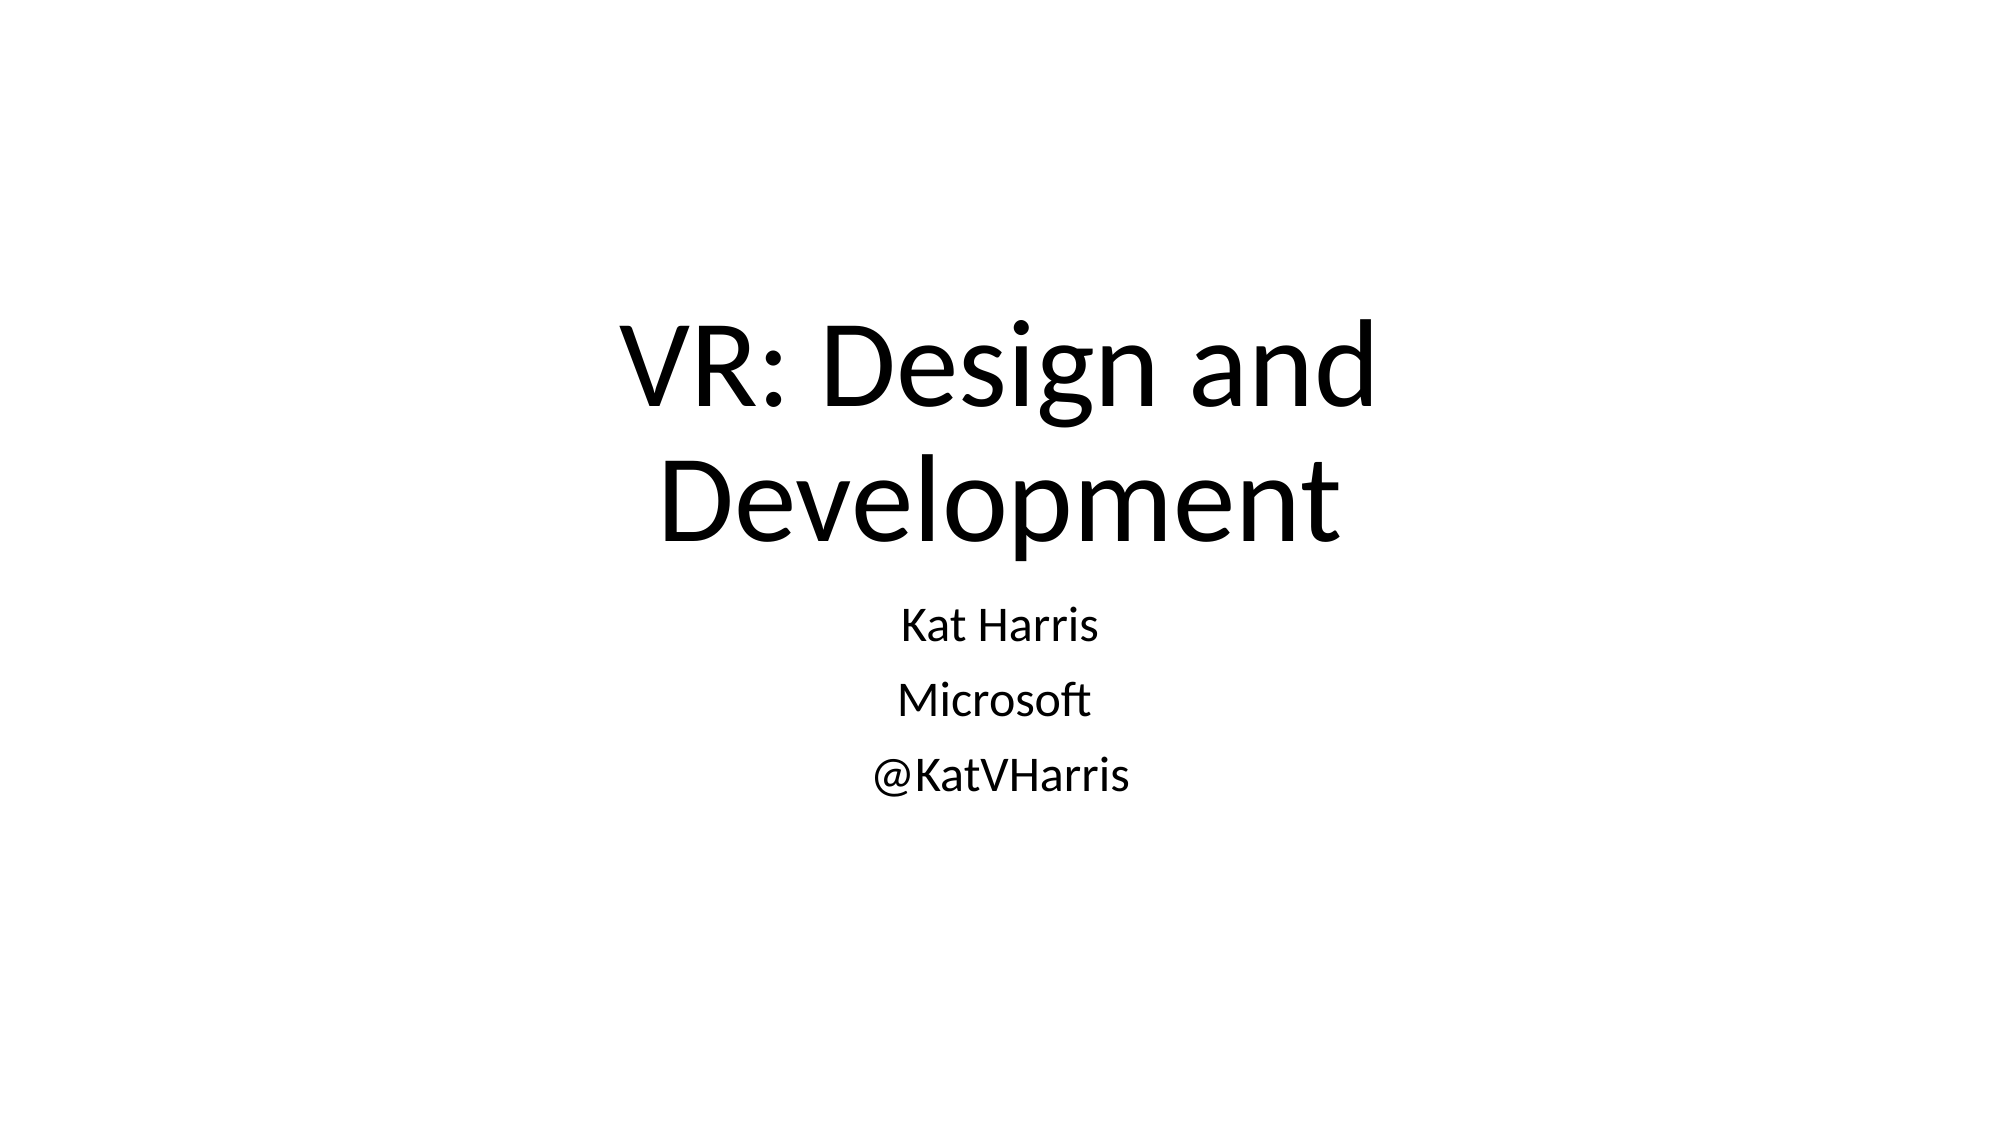

# VR: Design and Development
Kat Harris
Microsoft
@KatVHarris